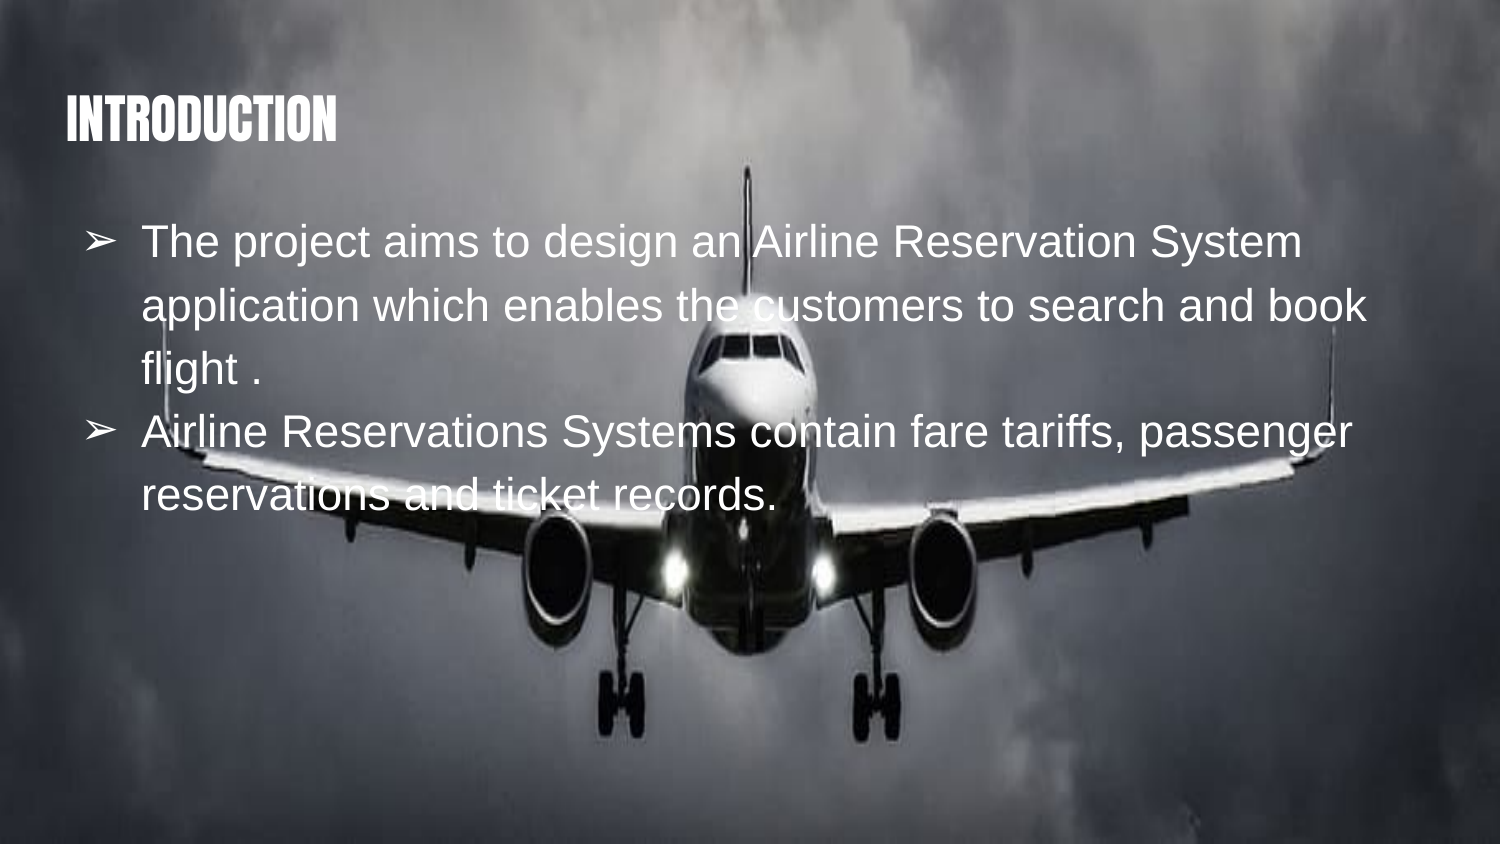

# INTRODUCTION
The project aims to design an Airline Reservation System application which enables the customers to search and book flight .
Airline Reservations Systems contain fare tariffs, passenger reservations and ticket records.